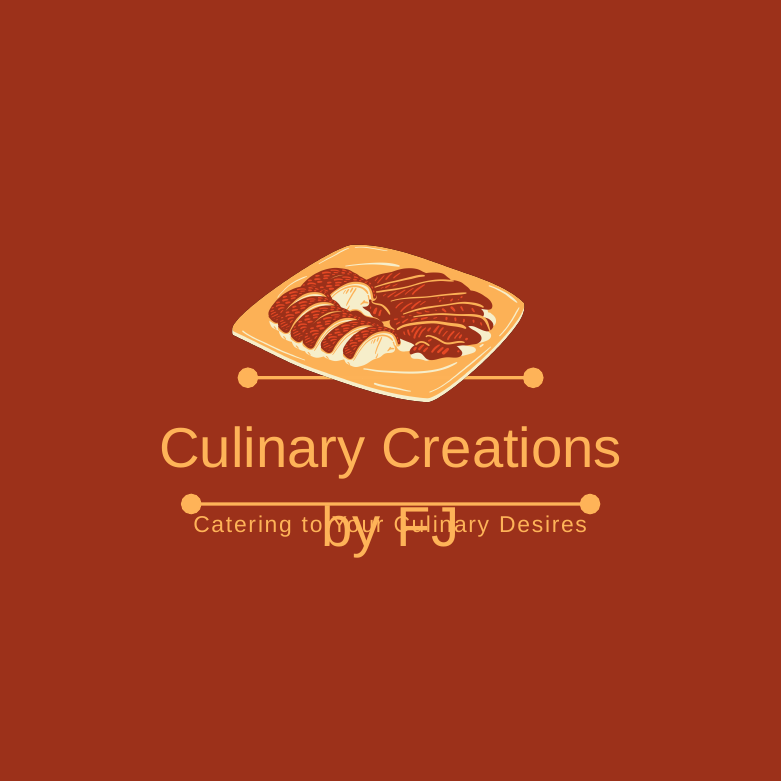

Culinary Creations by FJ
Catering to Your Culinary Desires